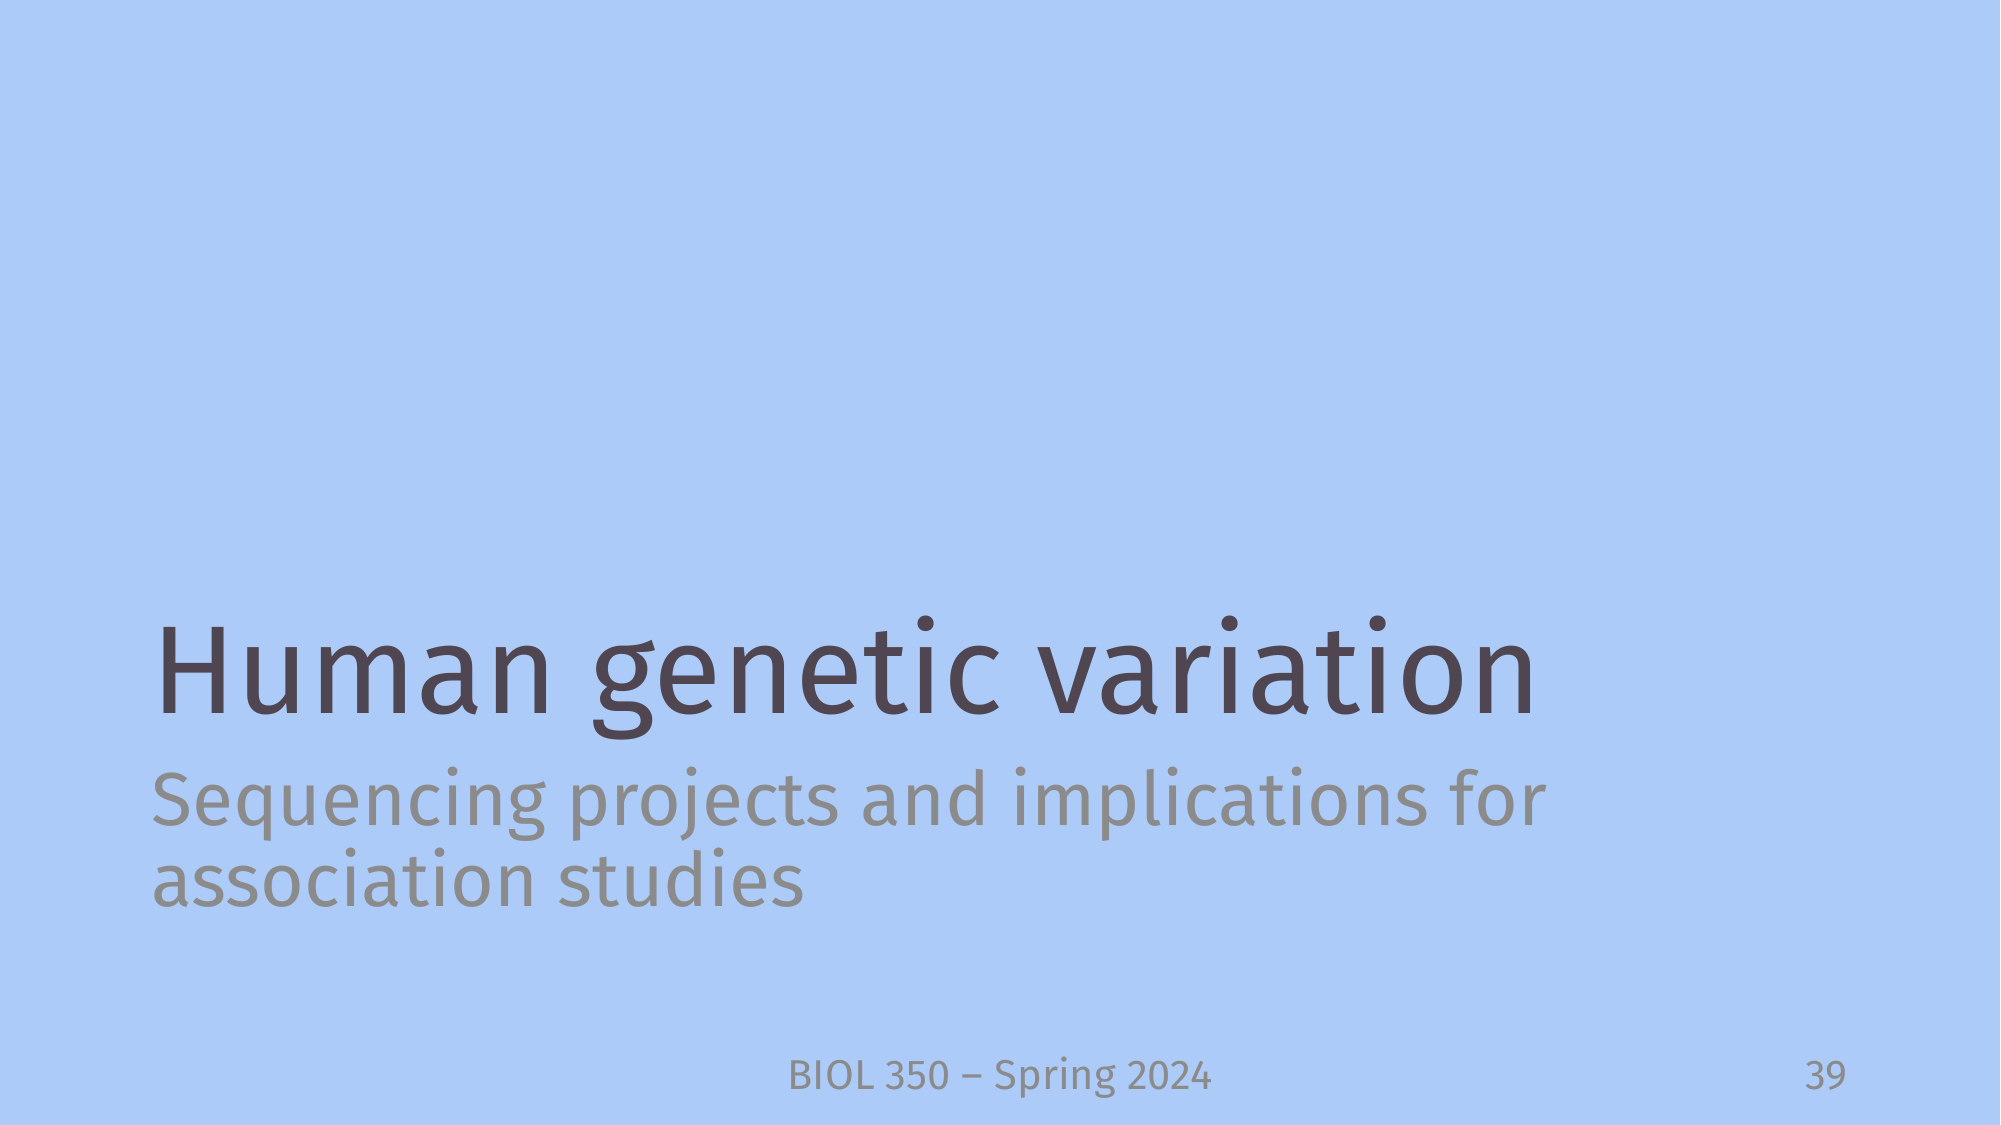

# Human genetic variation
Sequencing projects and implications for association studies
BIOL 350 – Spring 2024
39